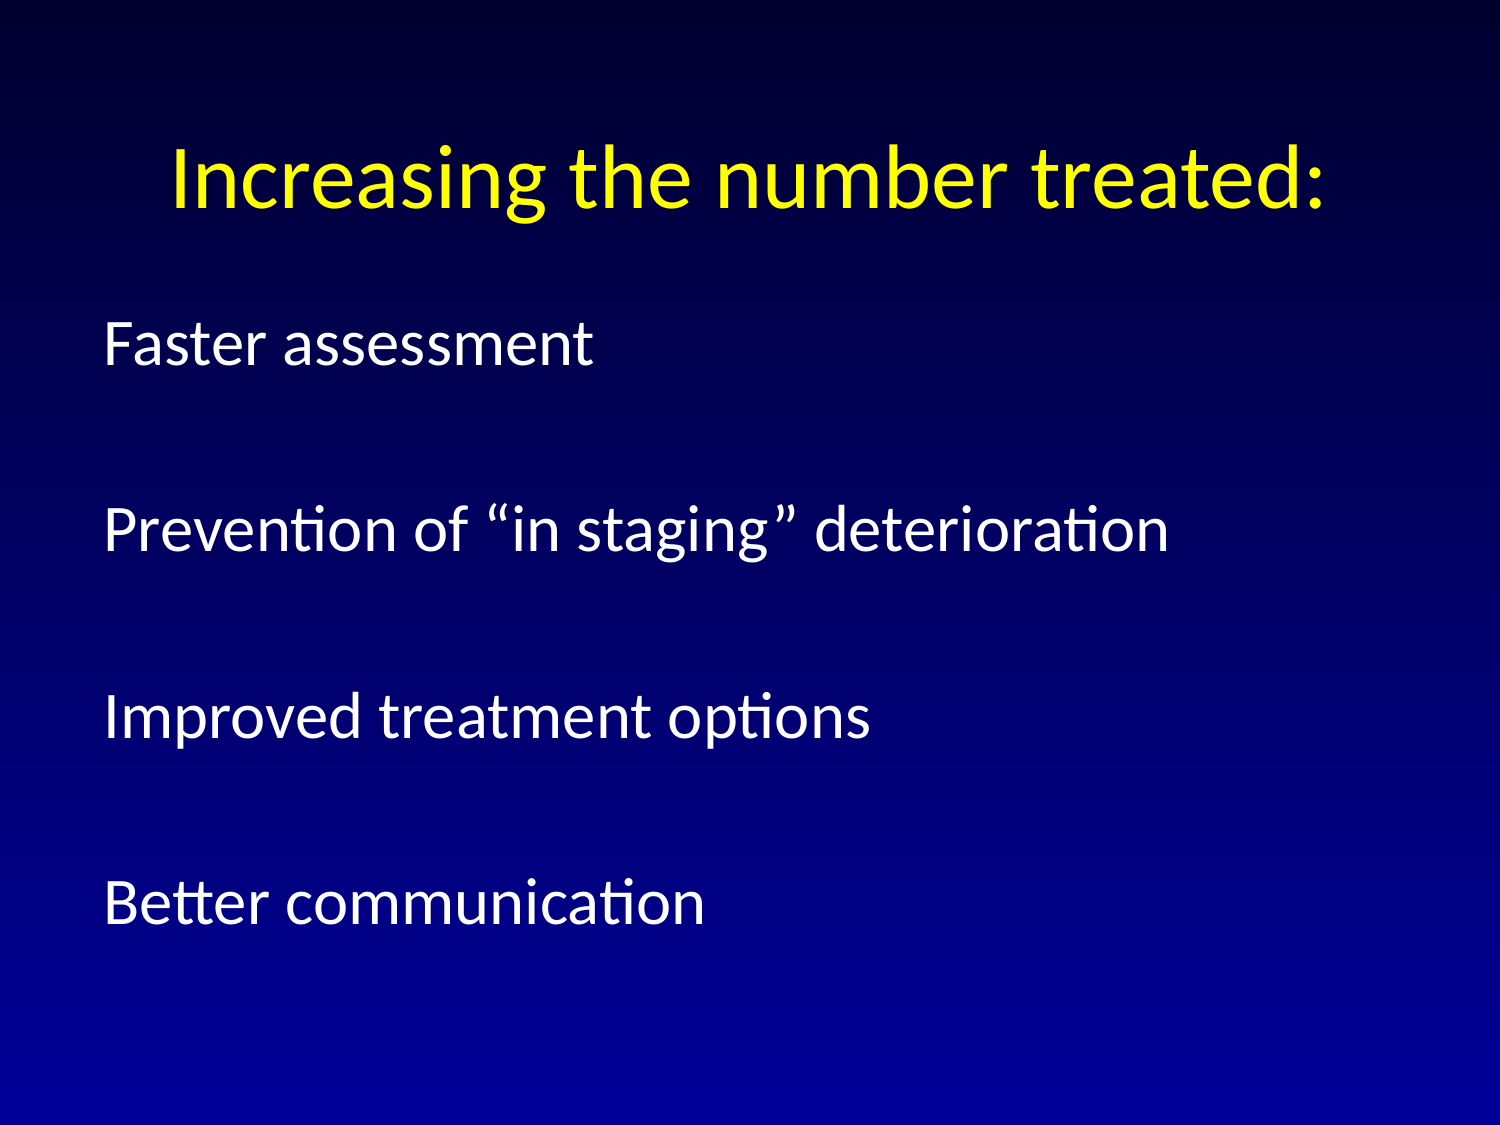

# Increasing the number treated:
Faster assessment

Prevention of “in staging” deterioration

Improved treatment options

Better communication